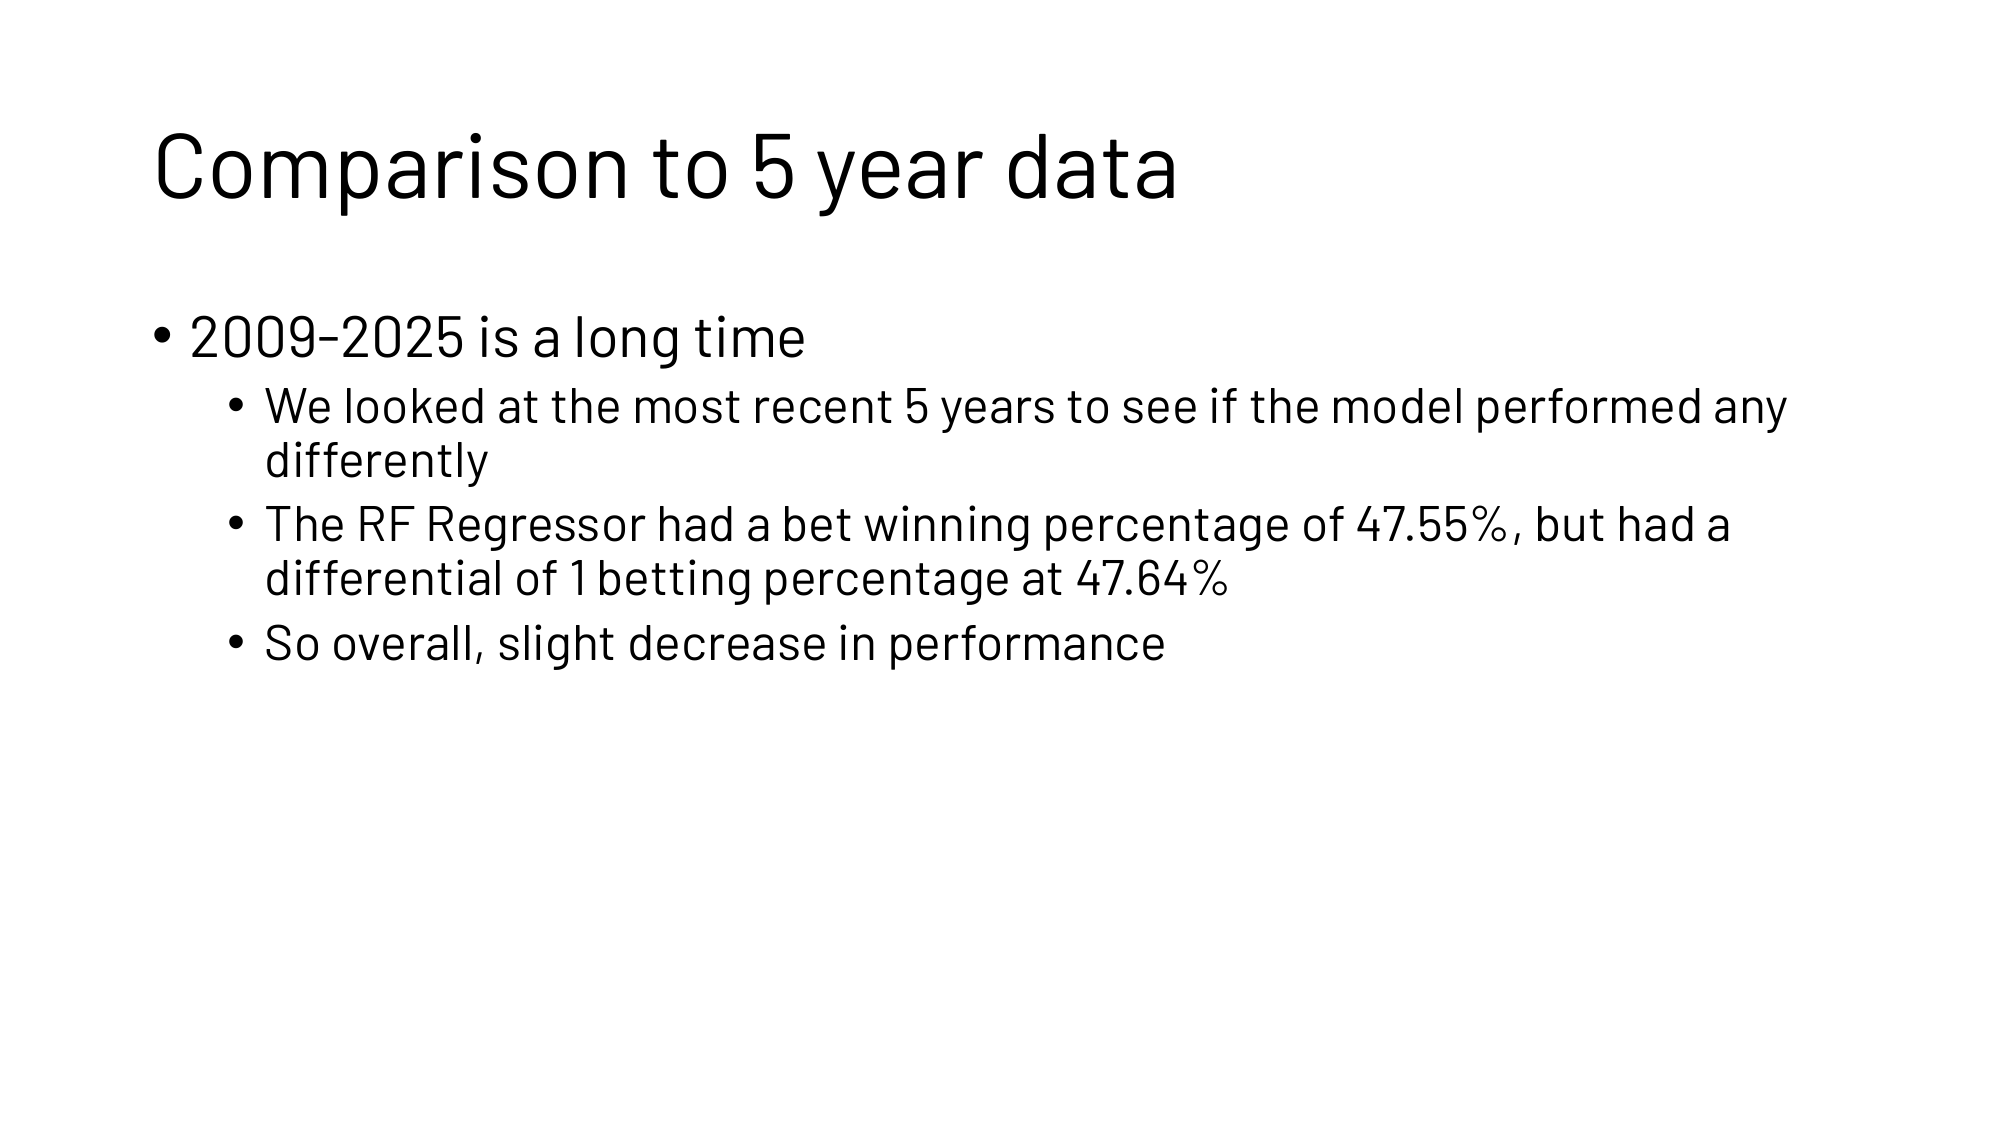

# Comparison to 5 year data
2009-2025 is a long time
We looked at the most recent 5 years to see if the model performed any differently
The RF Regressor had a bet winning percentage of 47.55%, but had a differential of 1 betting percentage at 47.64%
So overall, slight decrease in performance